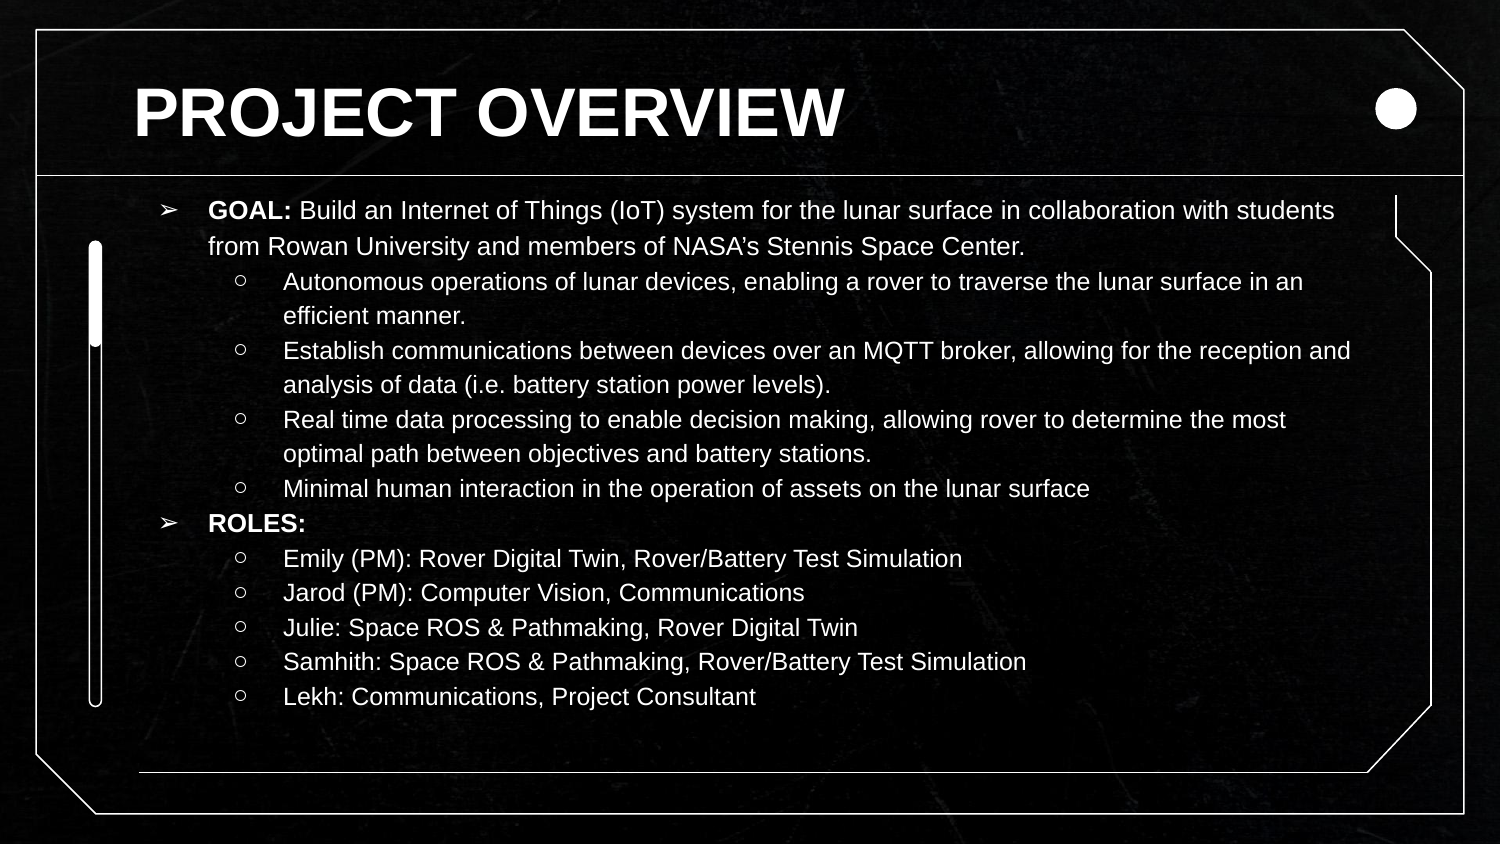

# PROJECT OVERVIEW
GOAL: Build an Internet of Things (IoT) system for the lunar surface in collaboration with students from Rowan University and members of NASA’s Stennis Space Center.
Autonomous operations of lunar devices, enabling a rover to traverse the lunar surface in an efficient manner.
Establish communications between devices over an MQTT broker, allowing for the reception and analysis of data (i.e. battery station power levels).
Real time data processing to enable decision making, allowing rover to determine the most optimal path between objectives and battery stations.
Minimal human interaction in the operation of assets on the lunar surface
ROLES:
Emily (PM): Rover Digital Twin, Rover/Battery Test Simulation
Jarod (PM): Computer Vision, Communications
Julie: Space ROS & Pathmaking, Rover Digital Twin
Samhith: Space ROS & Pathmaking, Rover/Battery Test Simulation
Lekh: Communications, Project Consultant